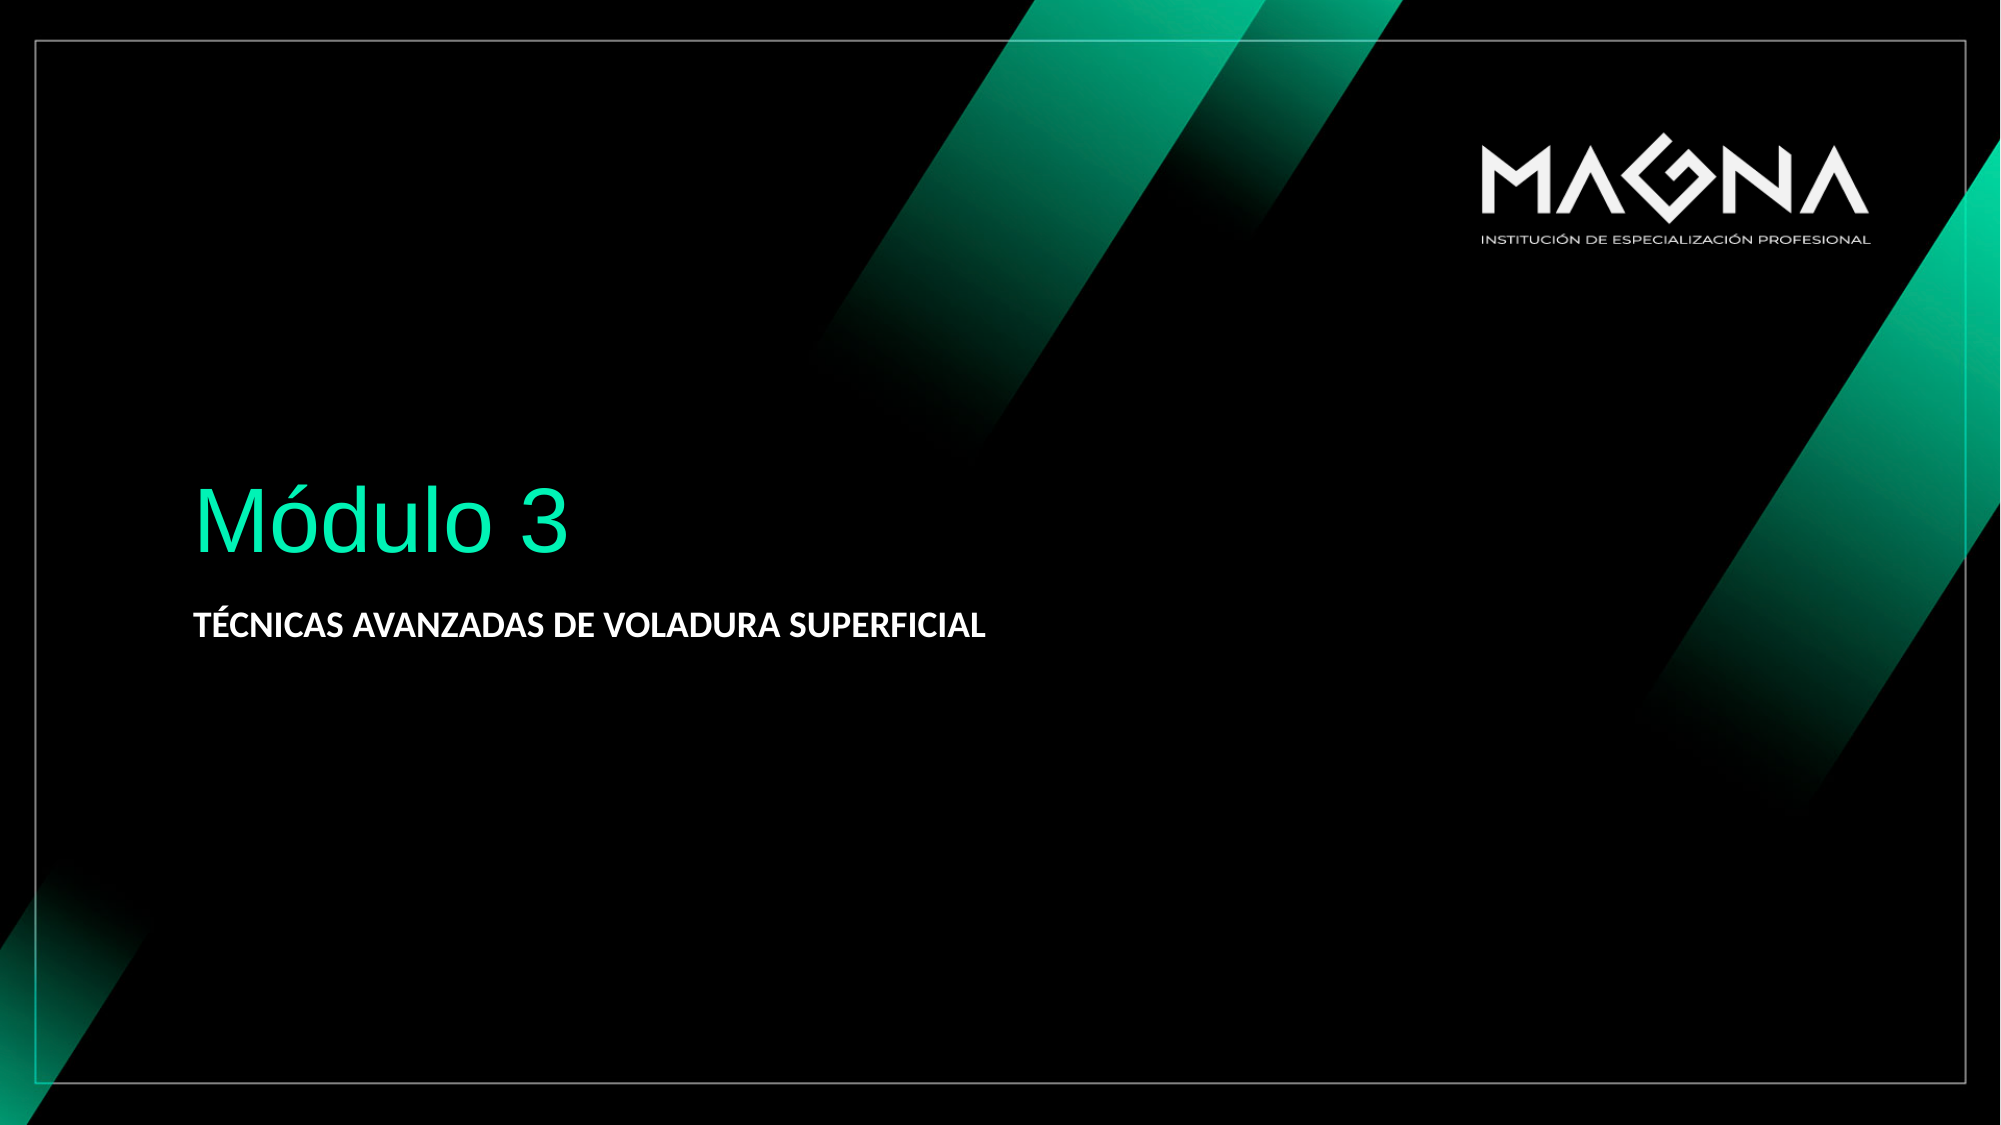

# Módulo 3
TÉCNICAS AVANZADAS DE VOLADURA SUPERFICIAL